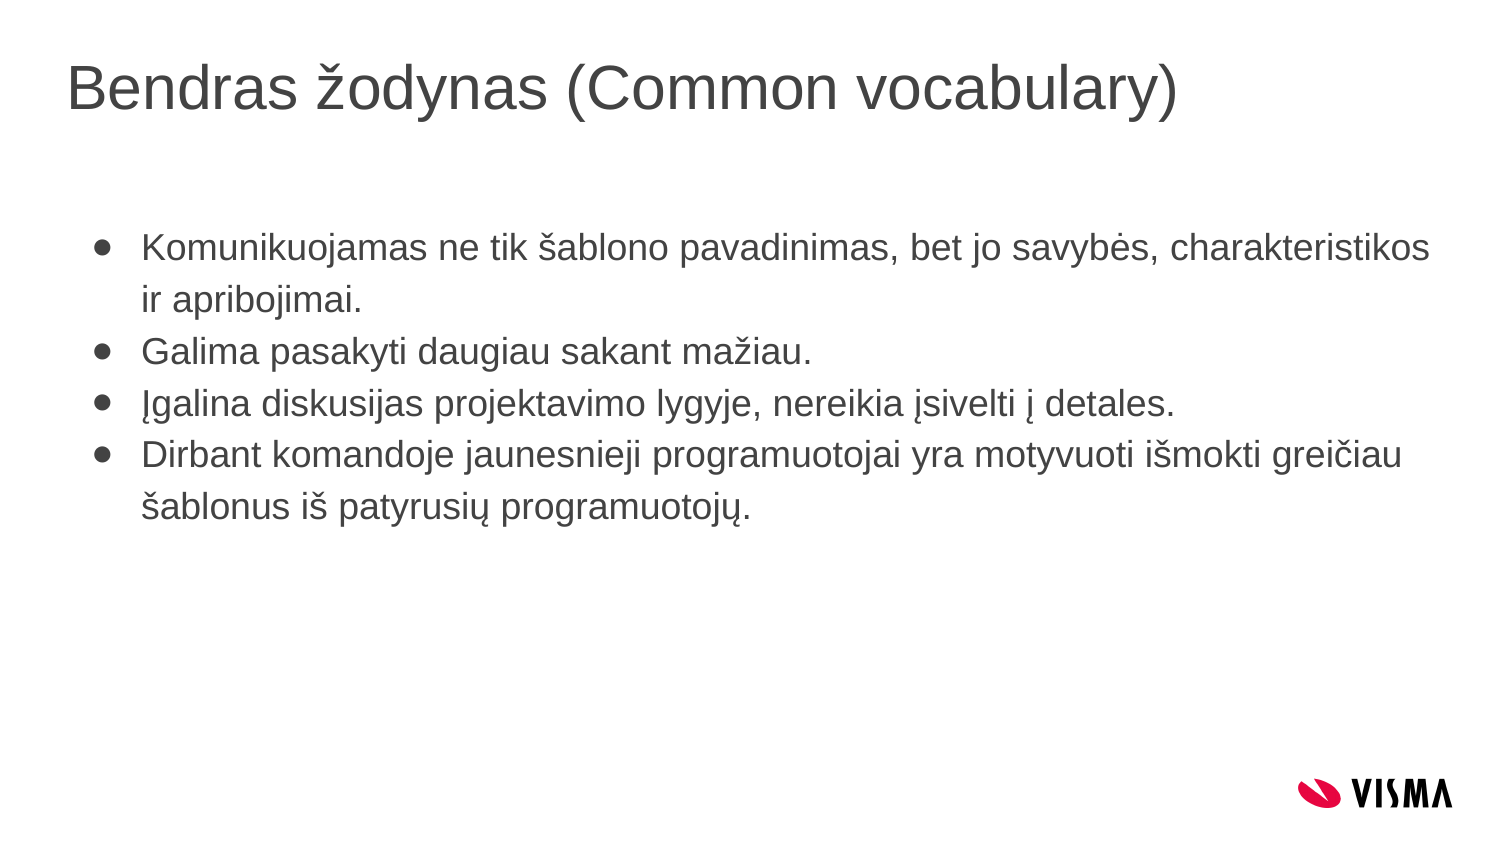

# Bendras žodynas (Common vocabulary)
Komunikuojamas ne tik šablono pavadinimas, bet jo savybės, charakteristikos ir apribojimai.
Galima pasakyti daugiau sakant mažiau.
Įgalina diskusijas projektavimo lygyje, nereikia įsivelti į detales.
Dirbant komandoje jaunesnieji programuotojai yra motyvuoti išmokti greičiau šablonus iš patyrusių programuotojų.